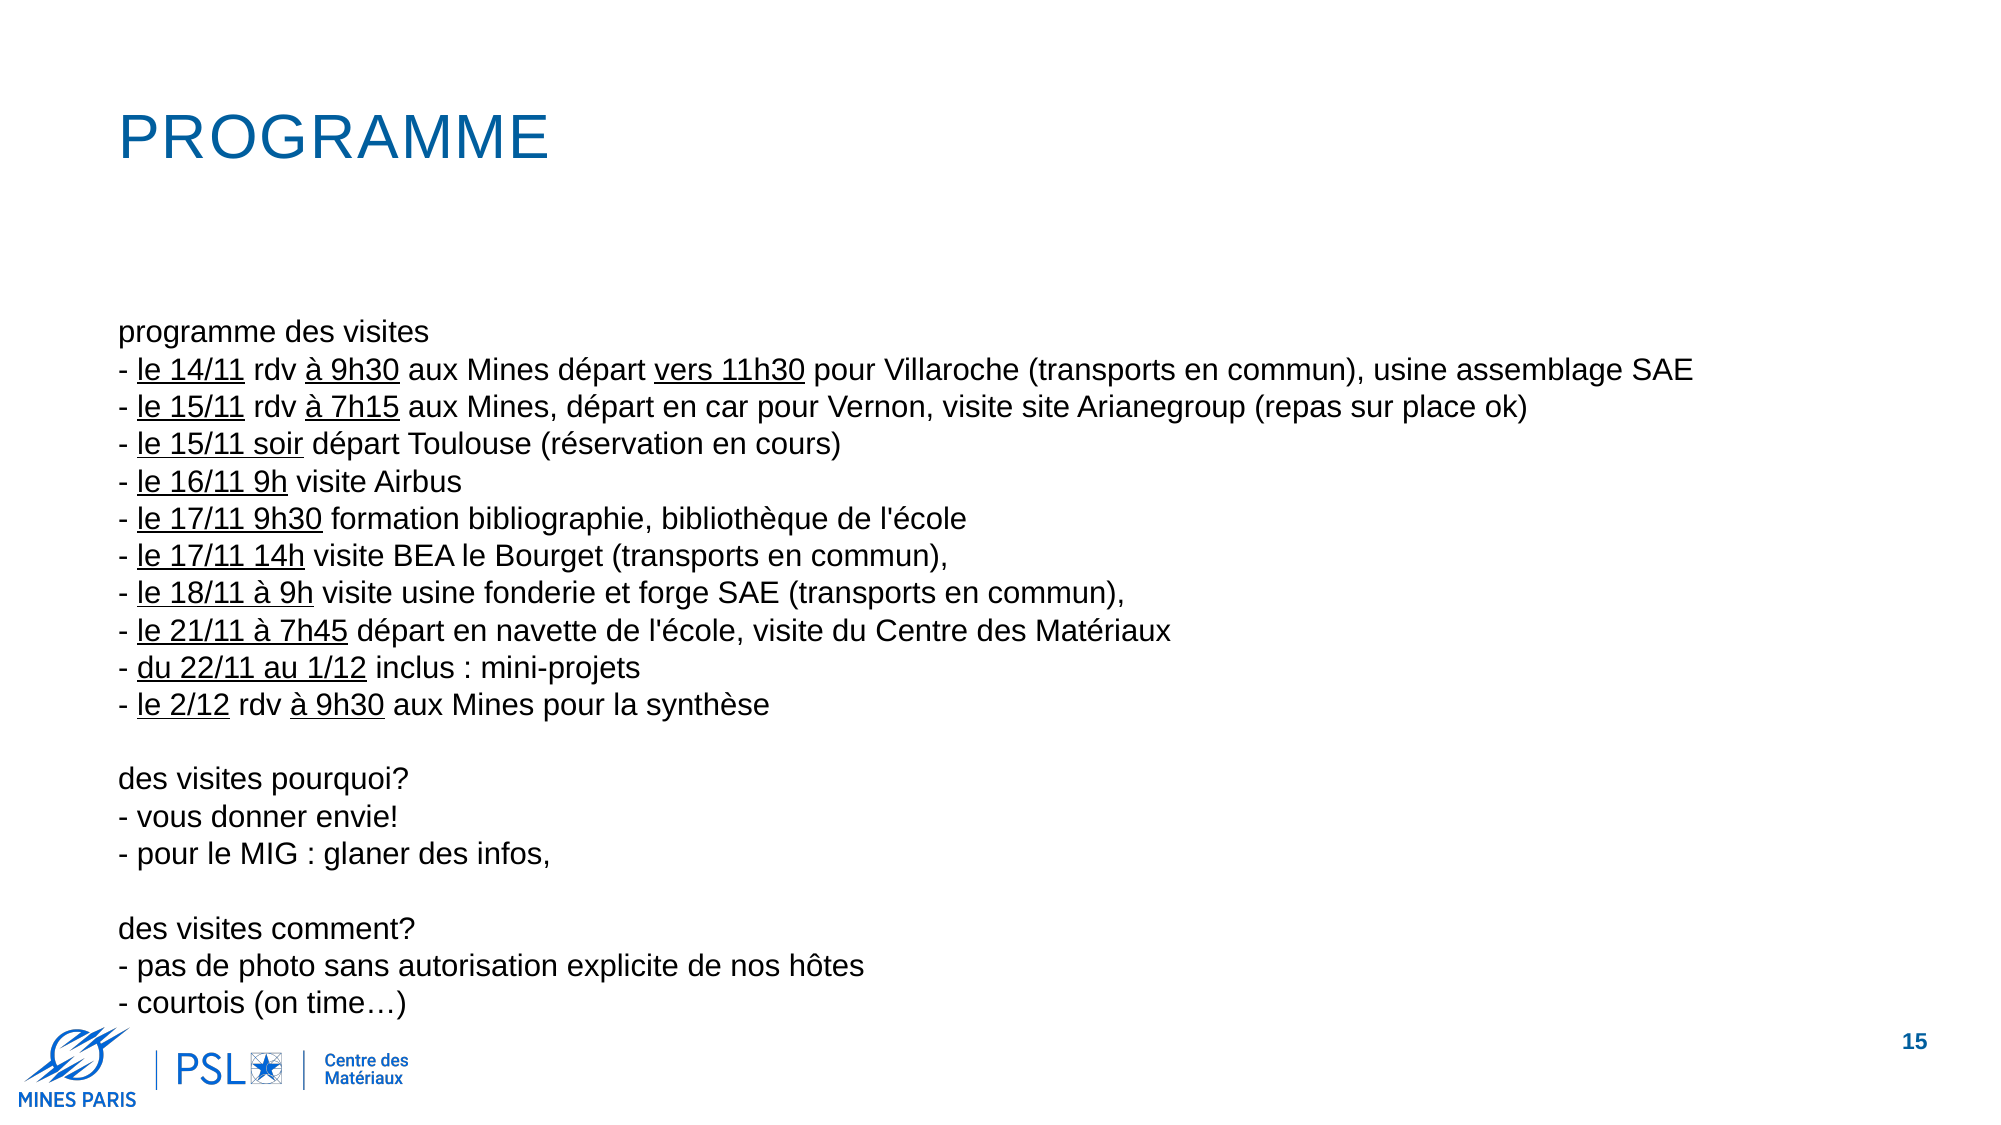

# programme
programme des visites
- le 14/11 rdv à 9h30 aux Mines départ vers 11h30 pour Villaroche (transports en commun), usine assemblage SAE
- le 15/11 rdv à 7h15 aux Mines, départ en car pour Vernon, visite site Arianegroup (repas sur place ok)
- le 15/11 soir départ Toulouse (réservation en cours)
- le 16/11 9h visite Airbus
- le 17/11 9h30 formation bibliographie, bibliothèque de l'école
- le 17/11 14h visite BEA le Bourget (transports en commun),
- le 18/11 à 9h visite usine fonderie et forge SAE (transports en commun),
- le 21/11 à 7h45 départ en navette de l'école, visite du Centre des Matériaux
- du 22/11 au 1/12 inclus : mini-projets
- le 2/12 rdv à 9h30 aux Mines pour la synthèse

des visites pourquoi?
- vous donner envie!
- pour le MIG : glaner des infos,

des visites comment?
- pas de photo sans autorisation explicite de nos hôtes
- courtois (on time…)
15